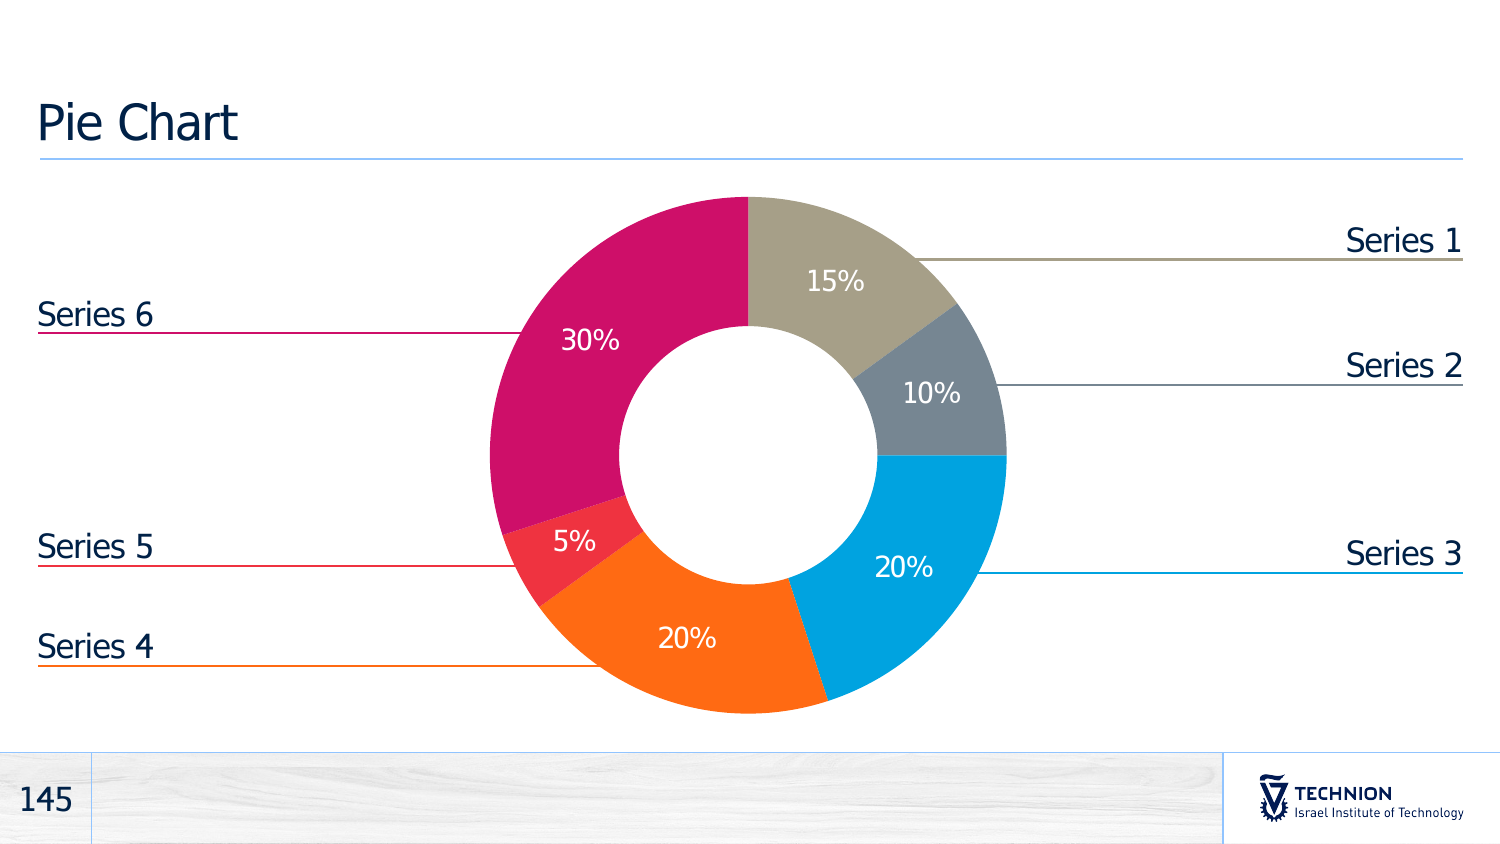

# Pie Chart

### Chart

| Category | Sales |
|---|---|
| Series 1 | 0.15 |
| Series 2 | 0.1 |
| Series 3 | 0.2 |
| Series 4 | 0.2 |
| Series 5 | 0.05 |
| Series 6 | 0.3 |
Series 1
Series 6
Series 2
Series 5
Series 3
Series 4
145